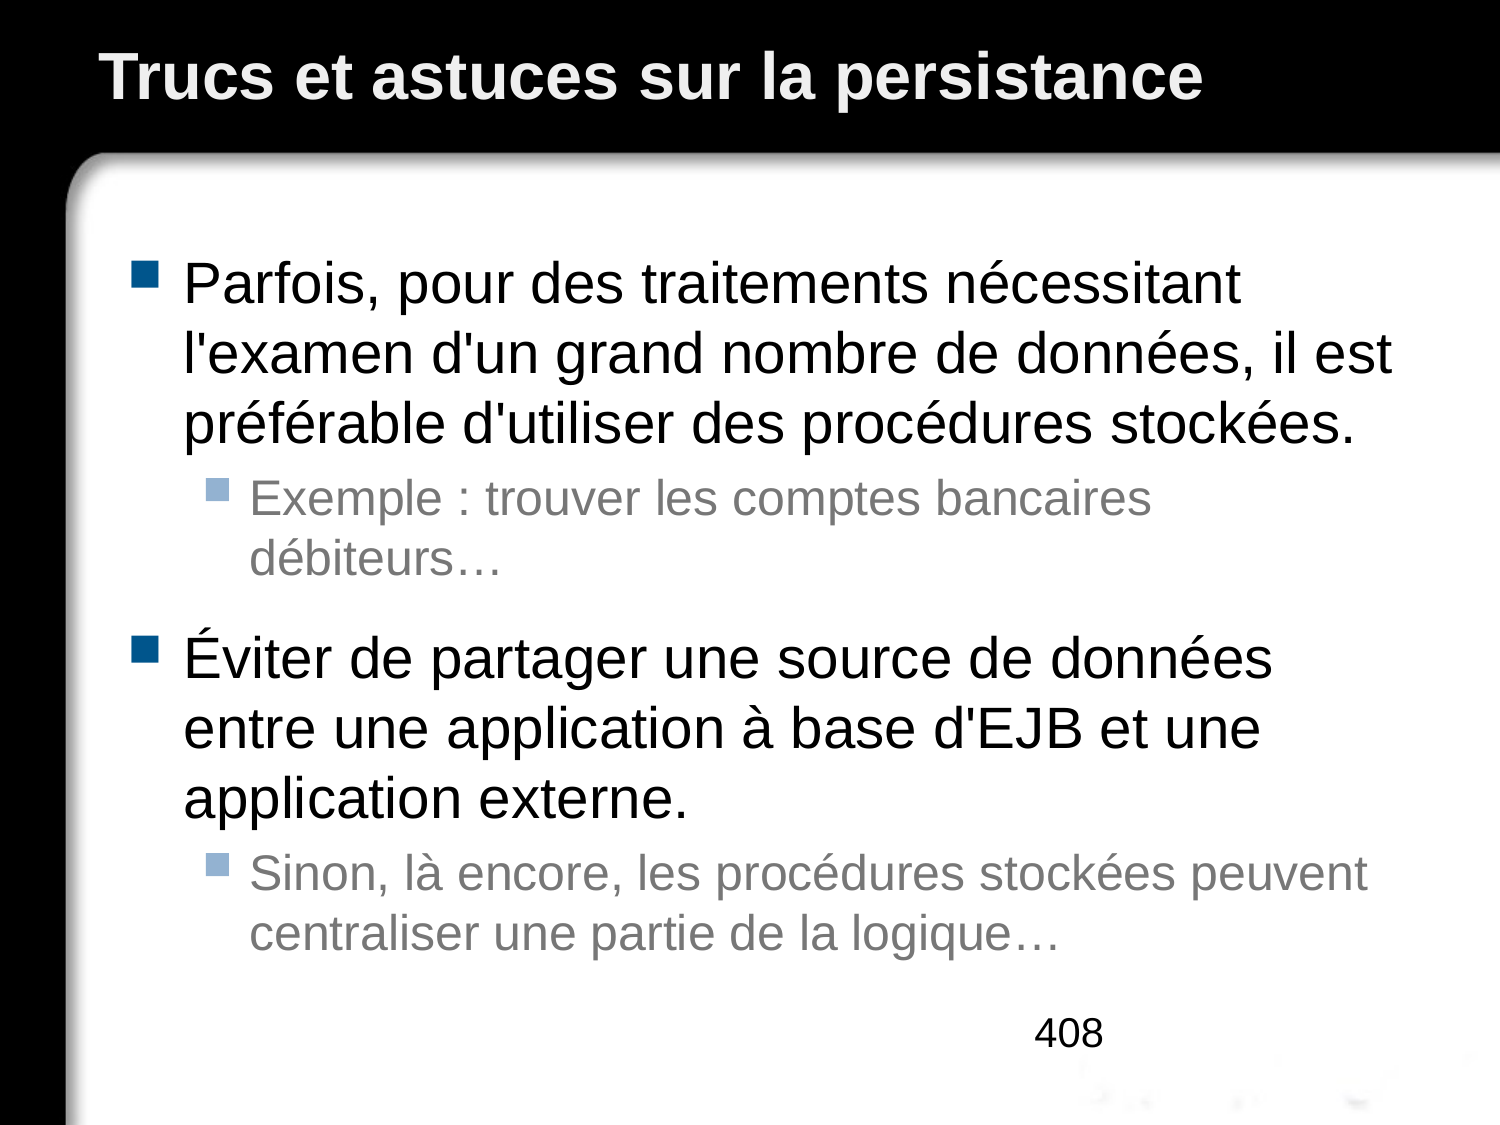

# Trucs et astuces sur la persistance
Parfois, pour des traitements nécessitant l'examen d'un grand nombre de données, il est préférable d'utiliser des procédures stockées.
Exemple : trouver les comptes bancaires débiteurs…
Éviter de partager une source de données entre une application à base d'EJB et une application externe.
Sinon, là encore, les procédures stockées peuvent centraliser une partie de la logique…